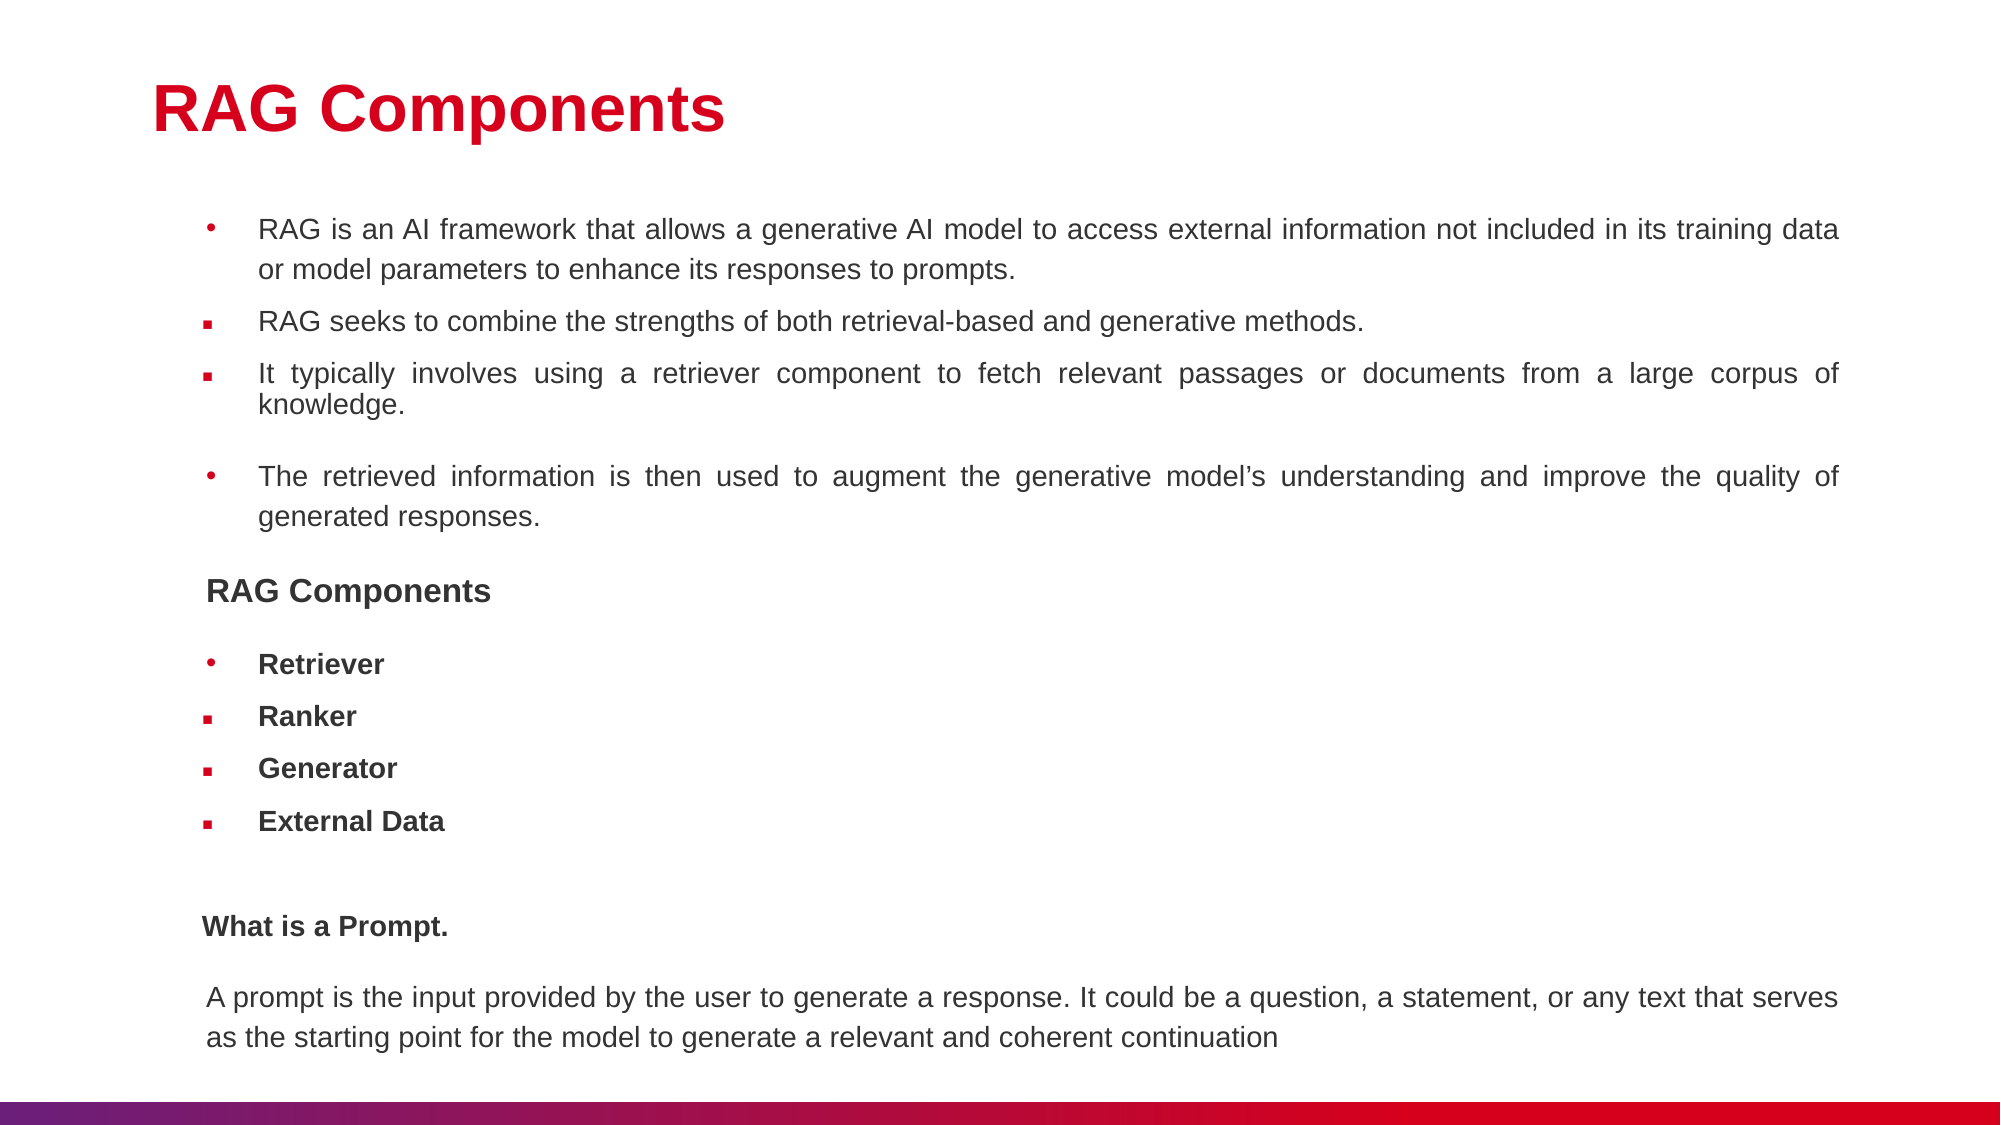

# RAG Components

RAG is an AI framework that allows a generative AI model to access external information not included in its training data or model parameters to enhance its responses to prompts.
RAG seeks to combine the strengths of both retrieval-based and generative methods.
It typically involves using a retriever component to fetch relevant passages or documents from a large corpus of knowledge.
The retrieved information is then used to augment the generative model’s understanding and improve the quality of generated responses.
RAG Components
Retriever
Ranker
Generator
External Data

What is a Prompt.
A prompt is the input provided by the user to generate a response. It could be a question, a statement, or any text that serves as the starting point for the model to generate a relevant and coherent continuation